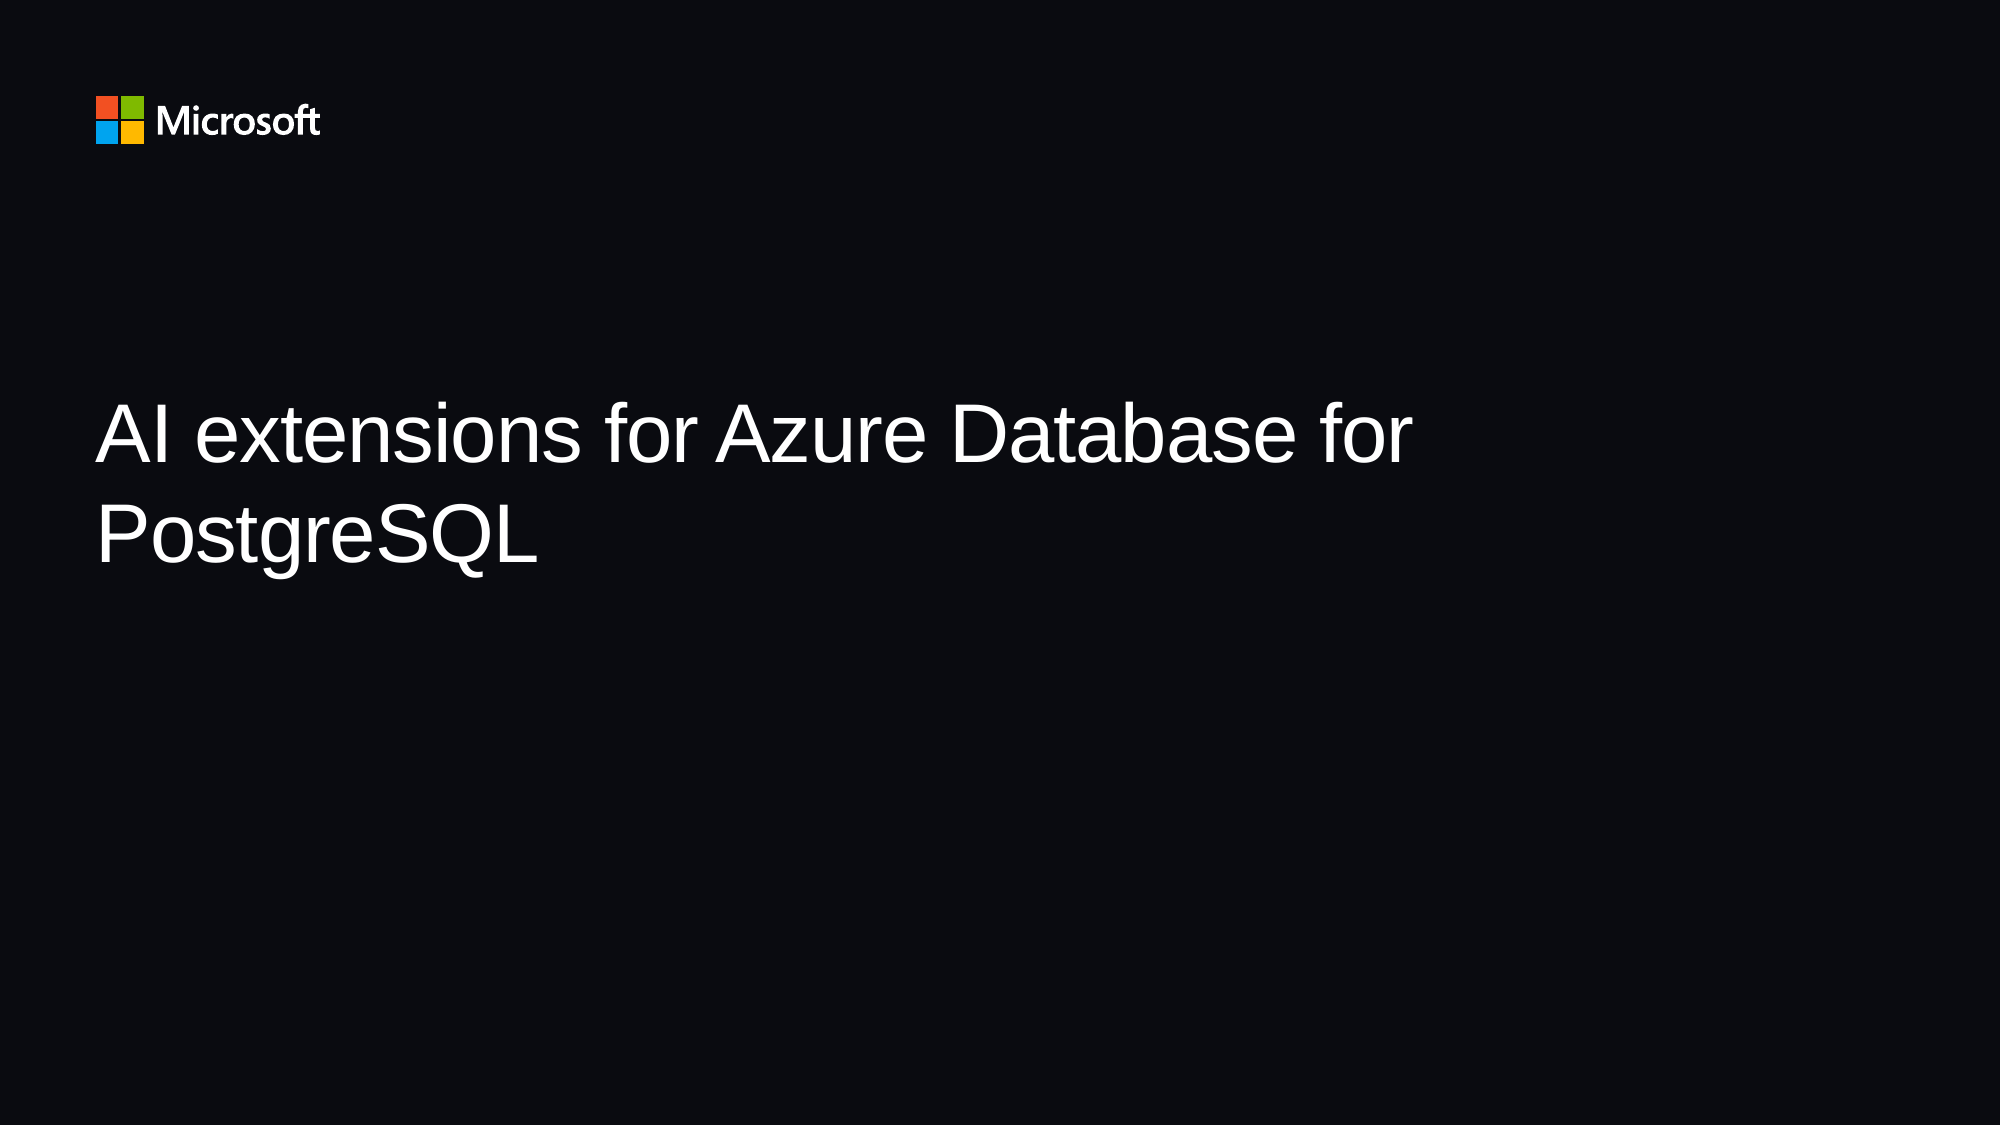

# AI extensions for Azure Database for PostgreSQL